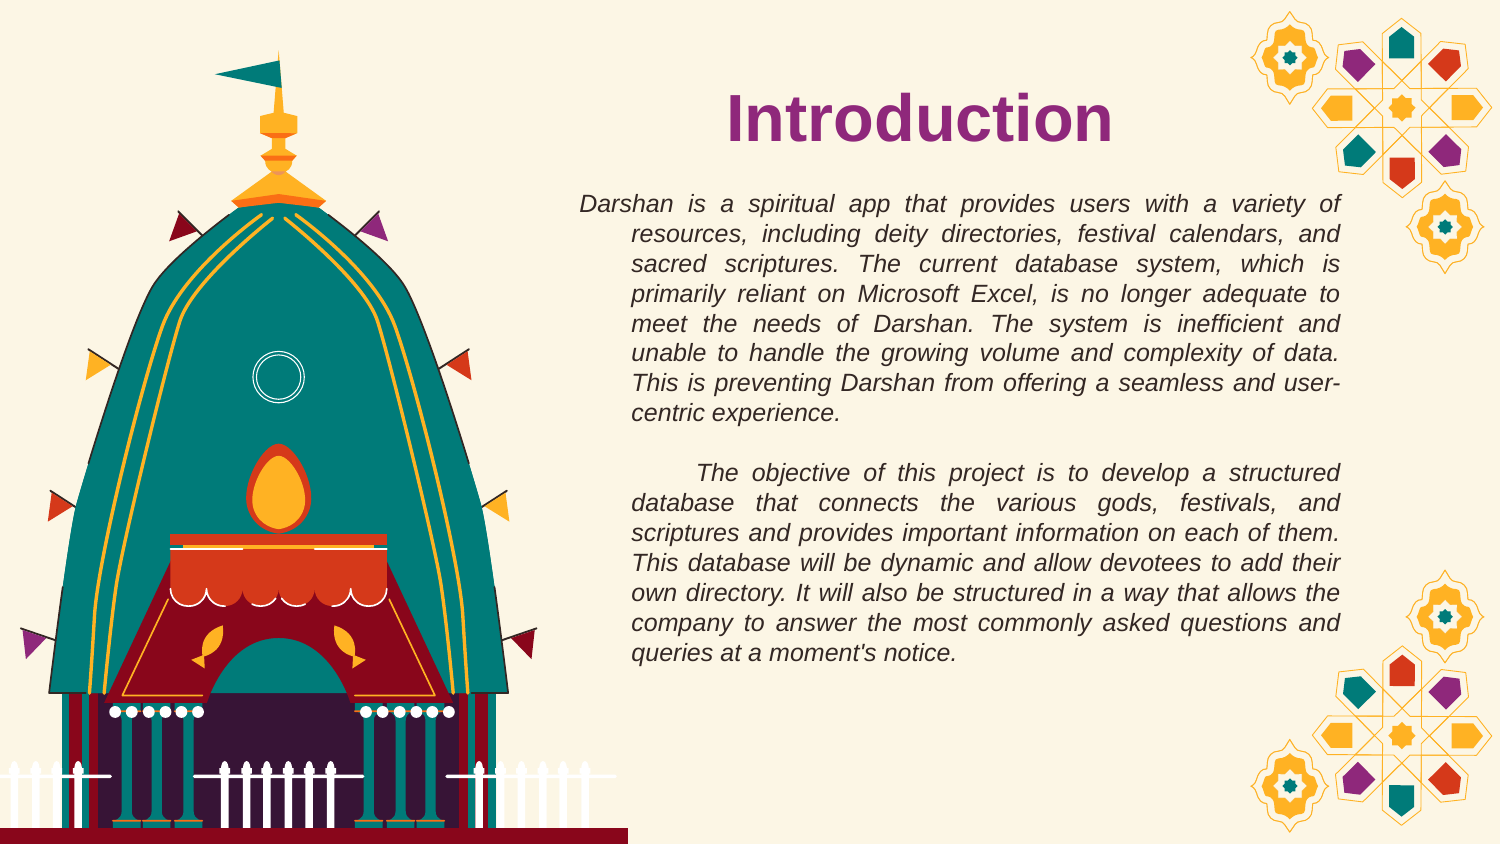

# Introduction
Darshan is a spiritual app that provides users with a variety of resources, including deity directories, festival calendars, and sacred scriptures. The current database system, which is primarily reliant on Microsoft Excel, is no longer adequate to meet the needs of Darshan. The system is inefficient and unable to handle the growing volume and complexity of data. This is preventing Darshan from offering a seamless and user-centric experience.

         The objective of this project is to develop a structured database that connects the various gods, festivals, and scriptures and provides important information on each of them. This database will be dynamic and allow devotees to add their own directory. It will also be structured in a way that allows the company to answer the most commonly asked questions and queries at a moment's notice.